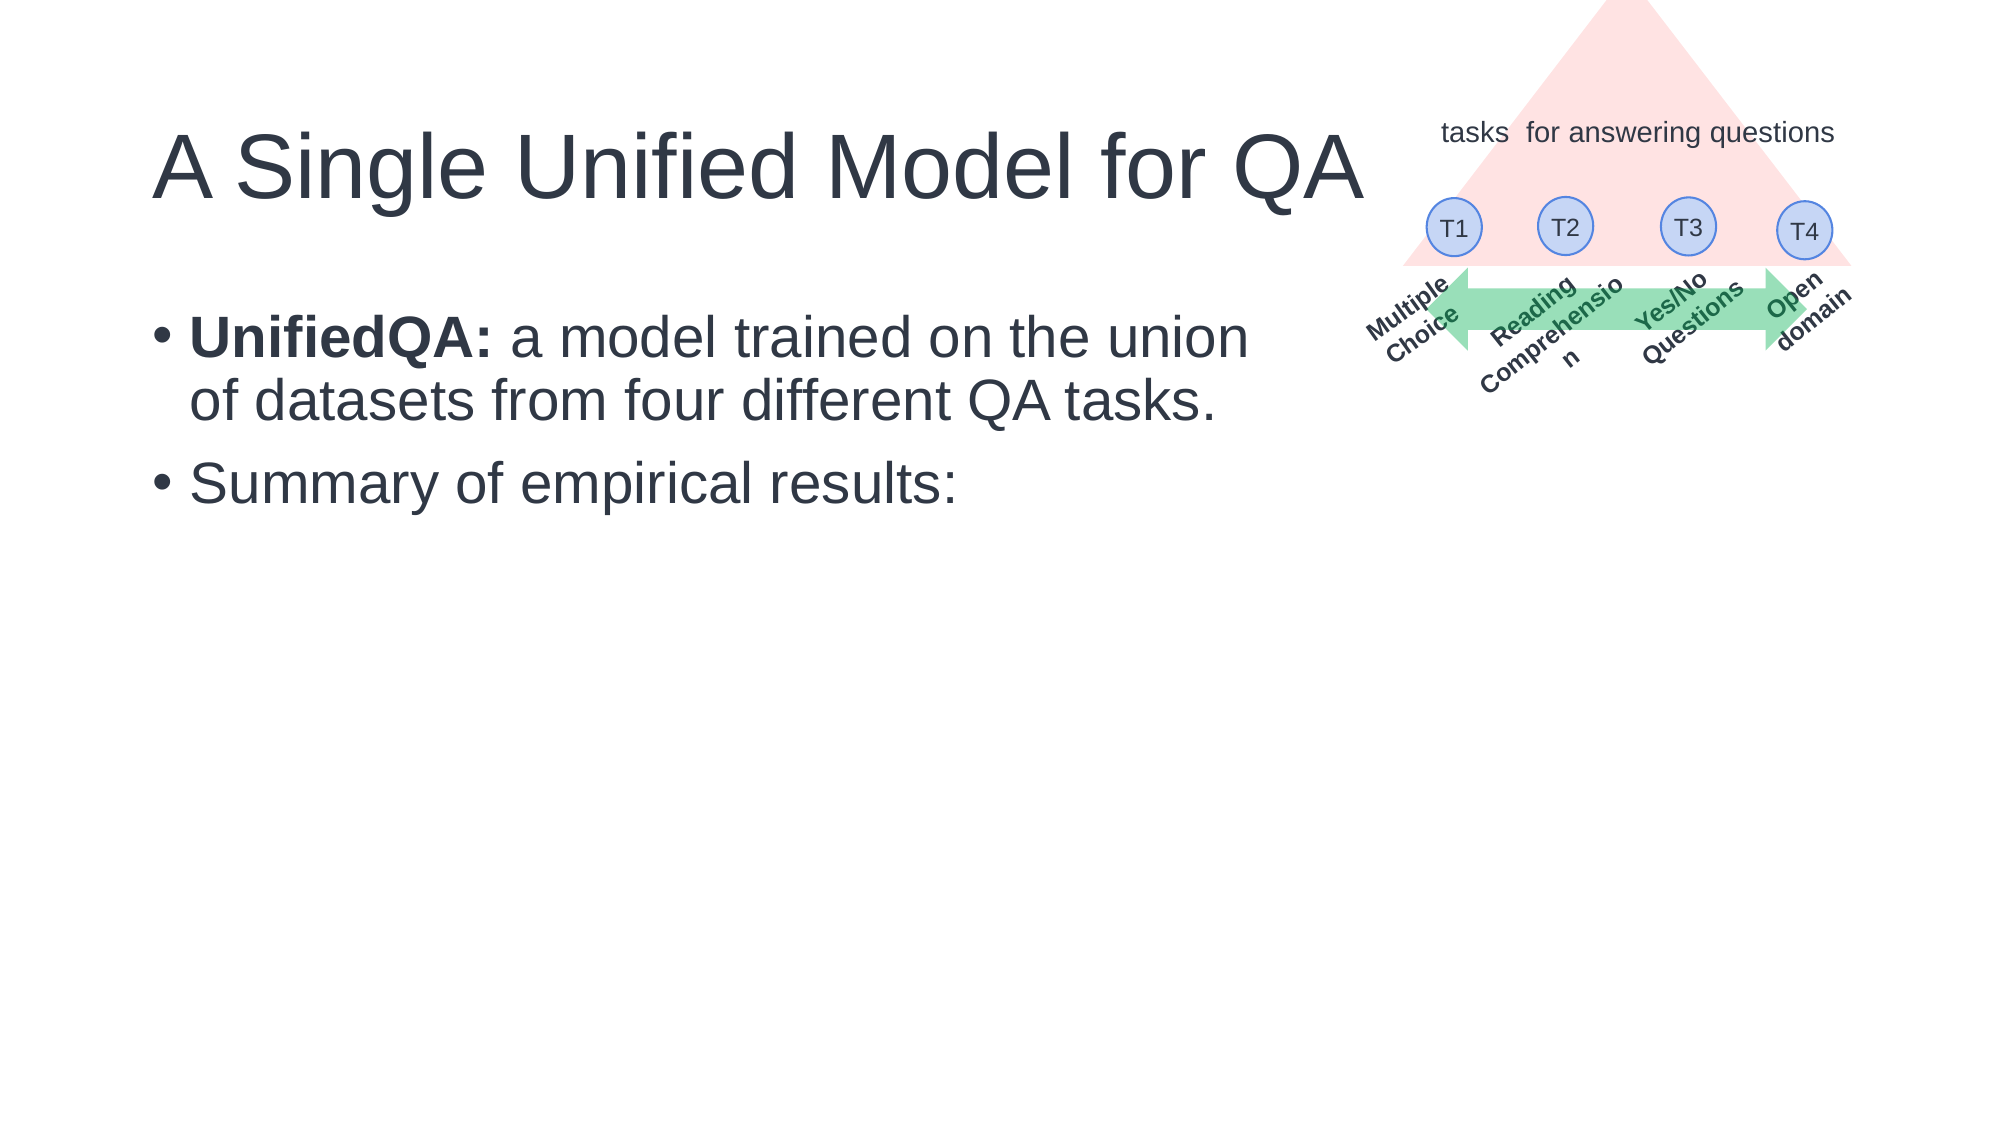

# A Single Unified Model for QA
tasks  for answering questions
T2
T3
T1
T4

Open
domain
Yes/No
Questions
Multiple
Choice
Reading
Comprehension
UnifiedQA: a model trained on the union of datasets from four different QA tasks.
Summary of empirical results: